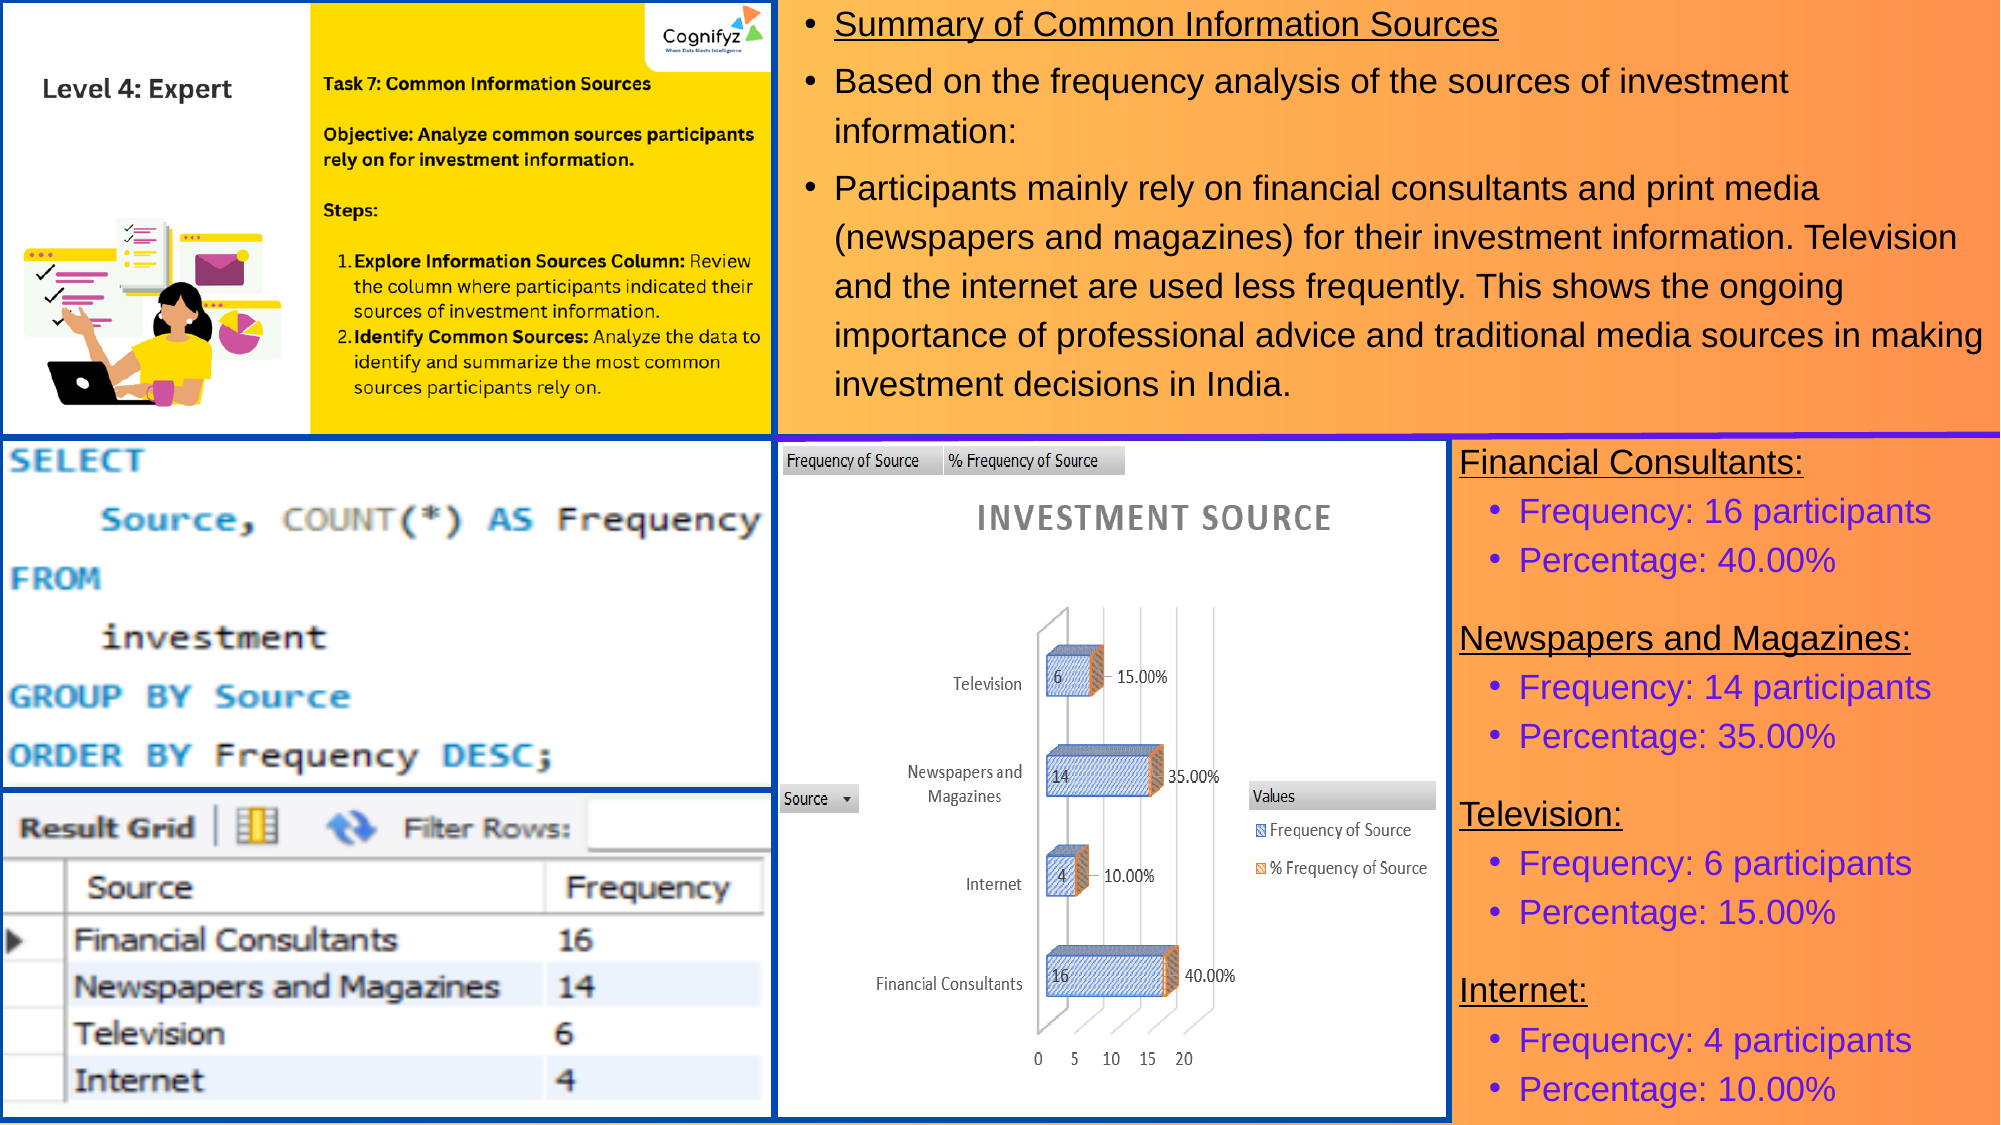

Summary of Common Information Sources
Based on the frequency analysis of the sources of investment information:
Participants mainly rely on financial consultants and print media (newspapers and magazines) for their investment information. Television and the internet are used less frequently. This shows the ongoing importance of professional advice and traditional media sources in making investment decisions in India.
Financial Consultants:
Frequency: 16 participants
Percentage: 40.00%

Newspapers and Magazines:
Frequency: 14 participants
Percentage: 35.00%
Television:
Frequency: 6 participants
Percentage: 15.00%

Internet:
Frequency: 4 participants
Percentage: 10.00%